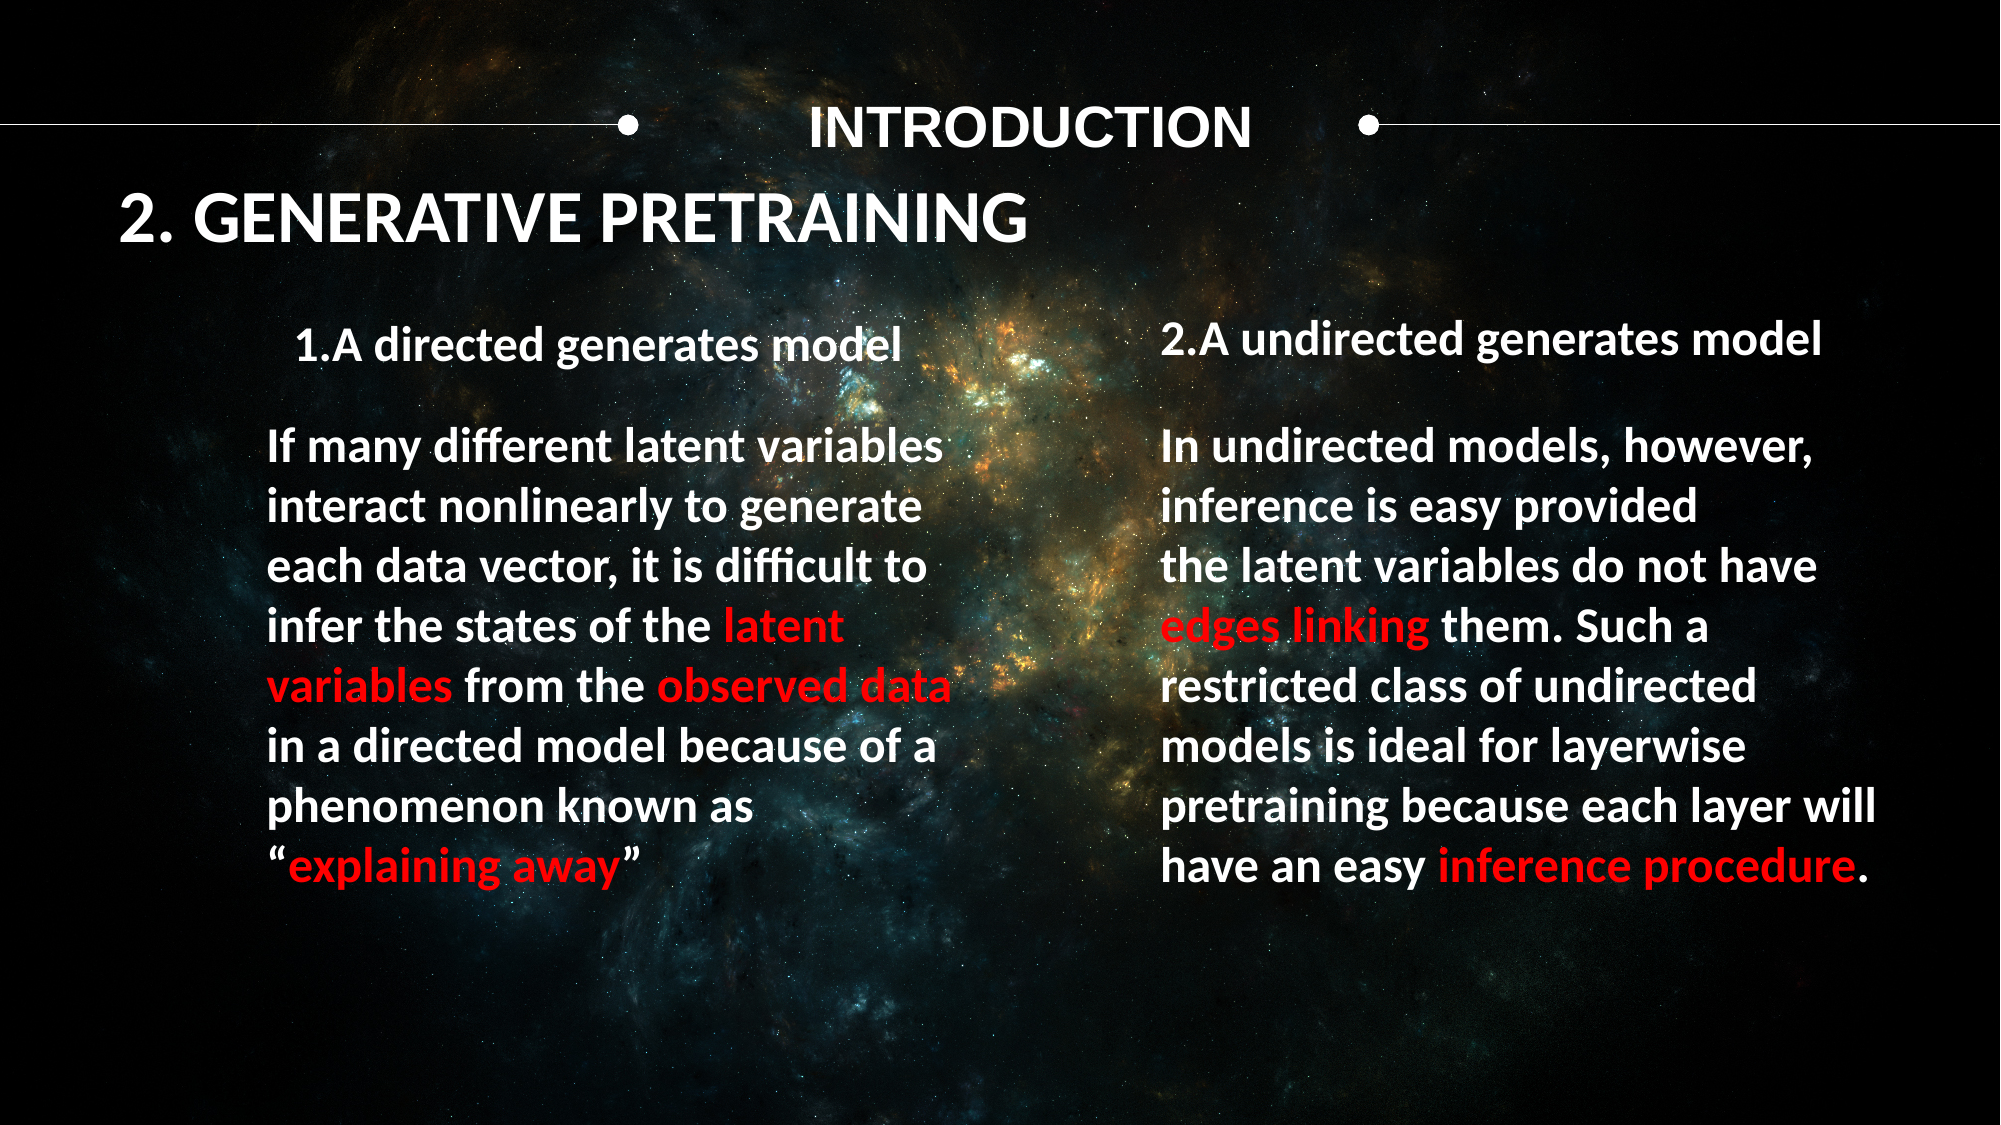

INTRODUCTION
2. GENERATIVE PRETRAINING
2.A undirected generates model
1.A directed generates model
If many different latent variables interact nonlinearly to generate each data vector, it is difficult to infer the states of the latent variables from the observed data in a directed model because of a phenomenon known as “explaining away”
In undirected models, however, inference is easy provided
the latent variables do not have edges linking them. Such a restricted class of undirected models is ideal for layerwise
pretraining because each layer will have an easy inference procedure.